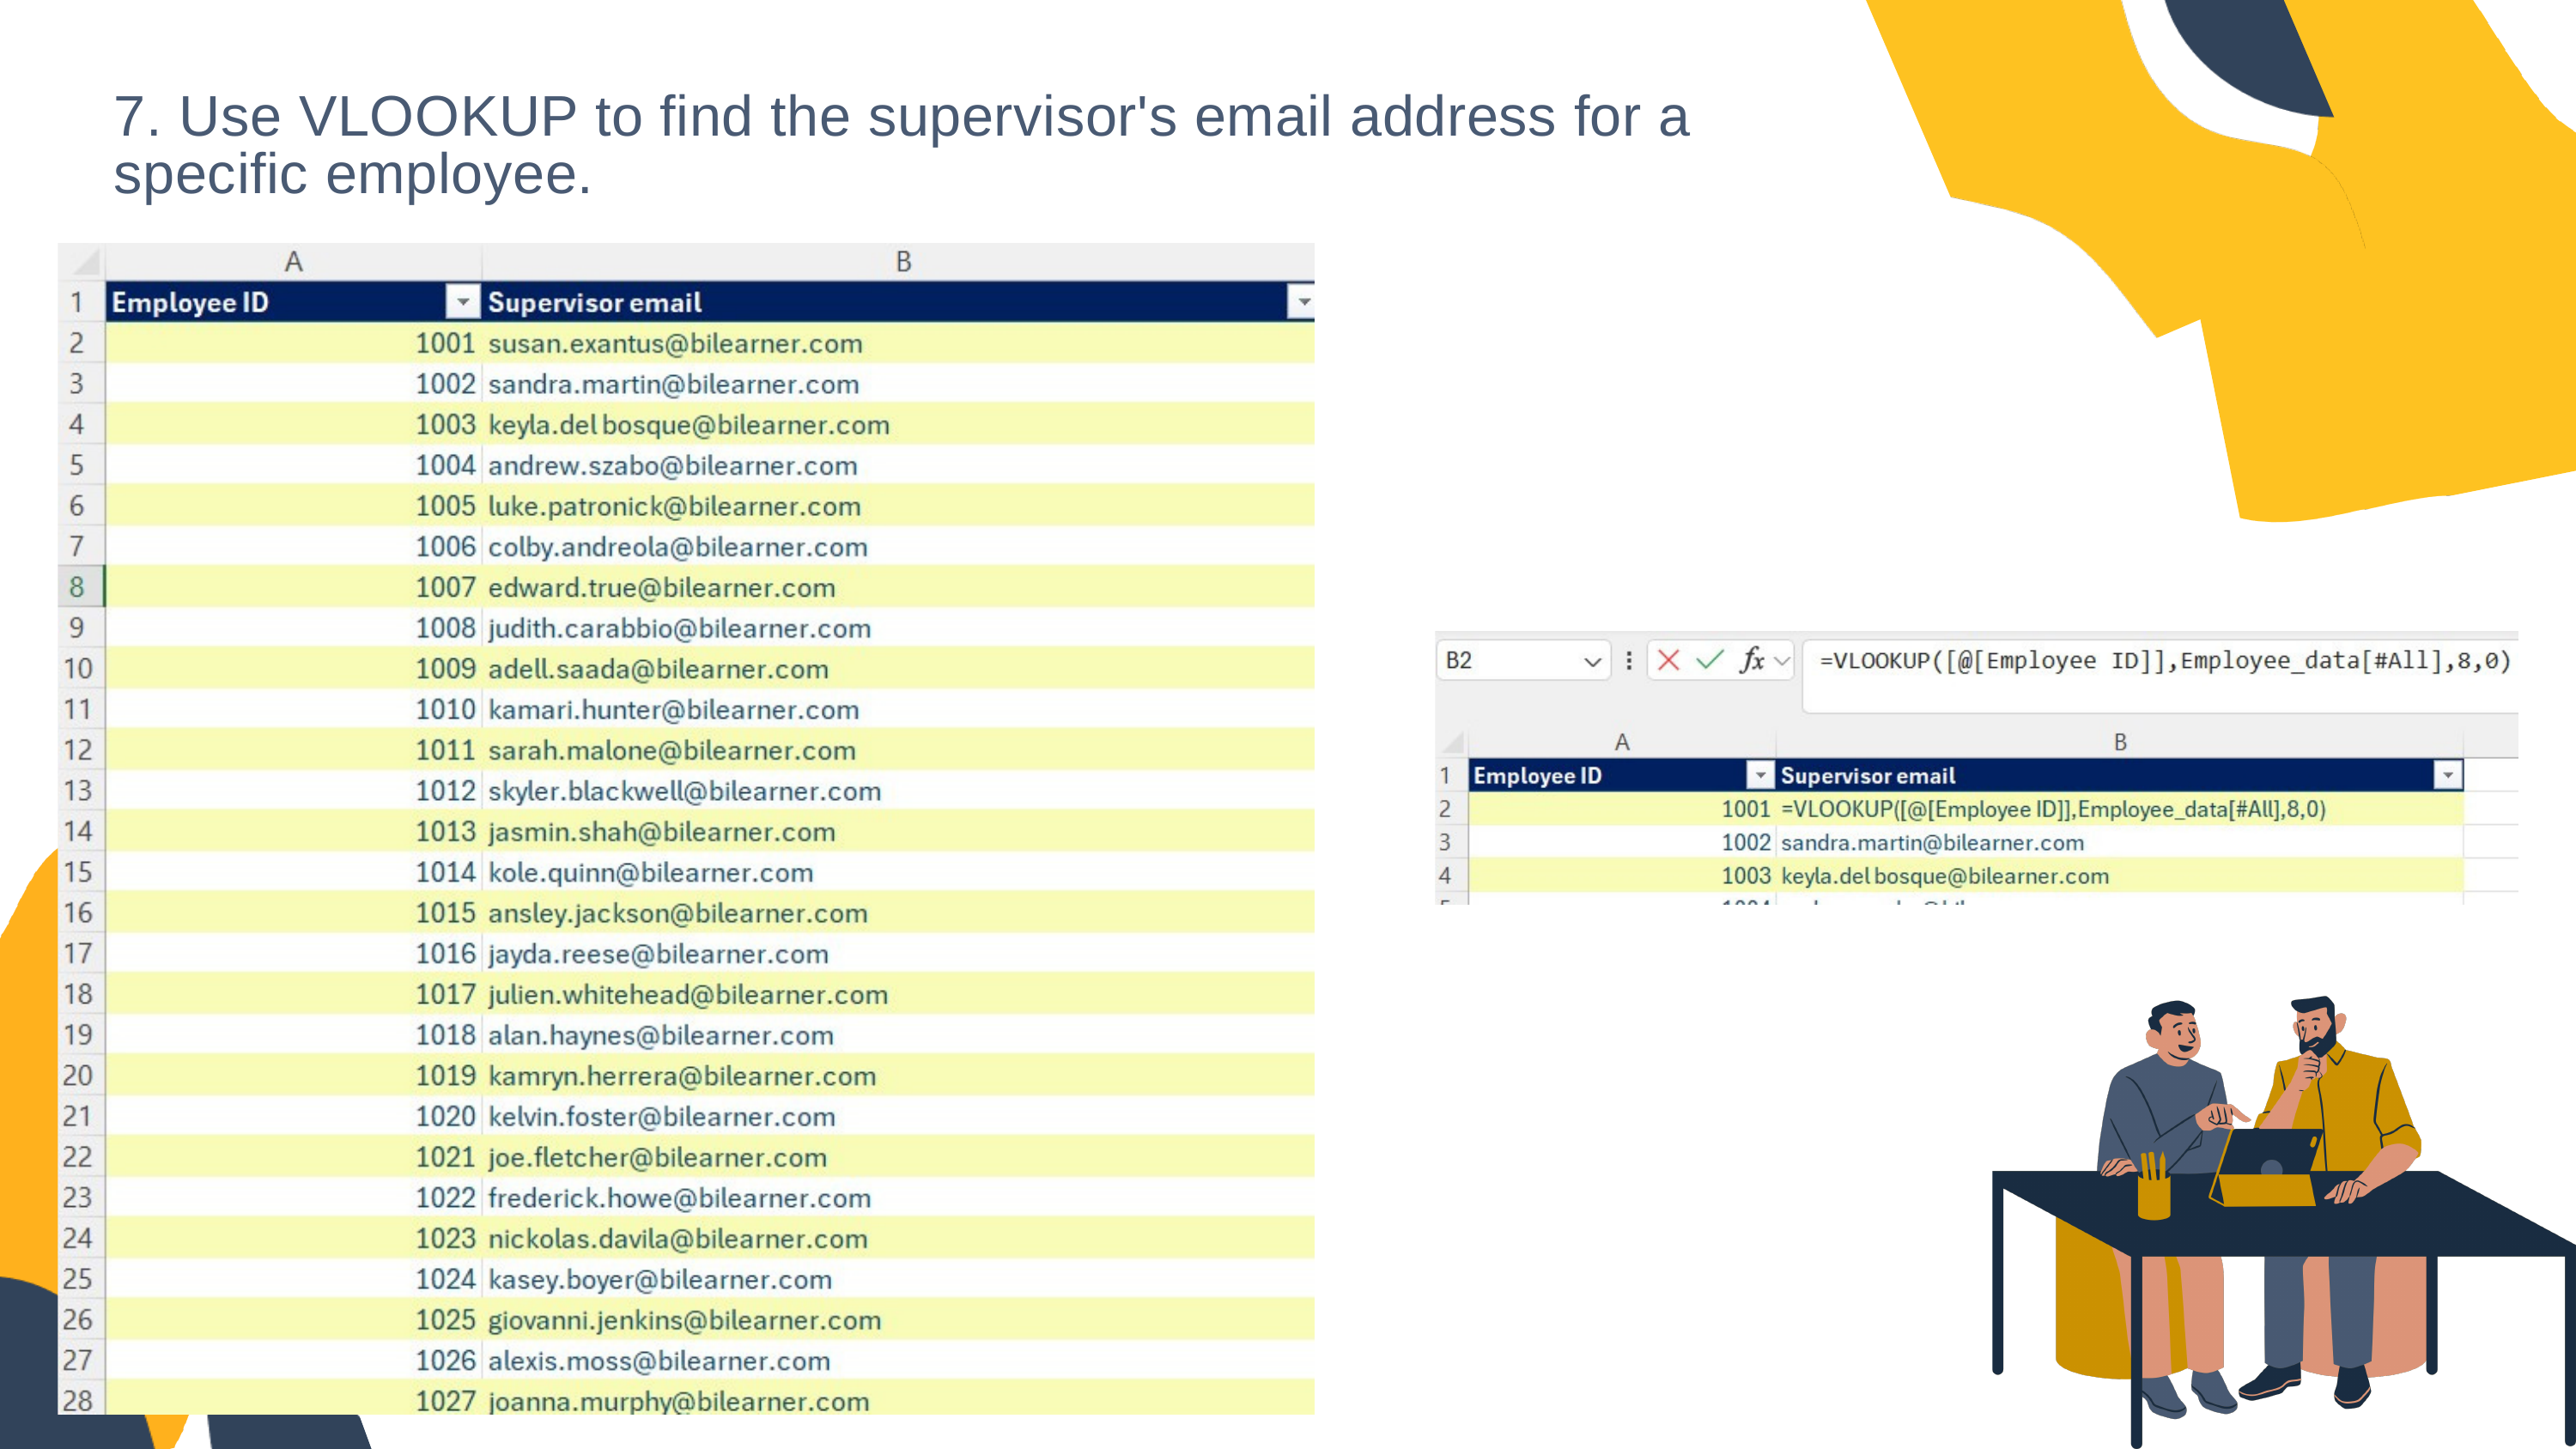

7. Use VLOOKUP to find the supervisor's email address for a specific employee.